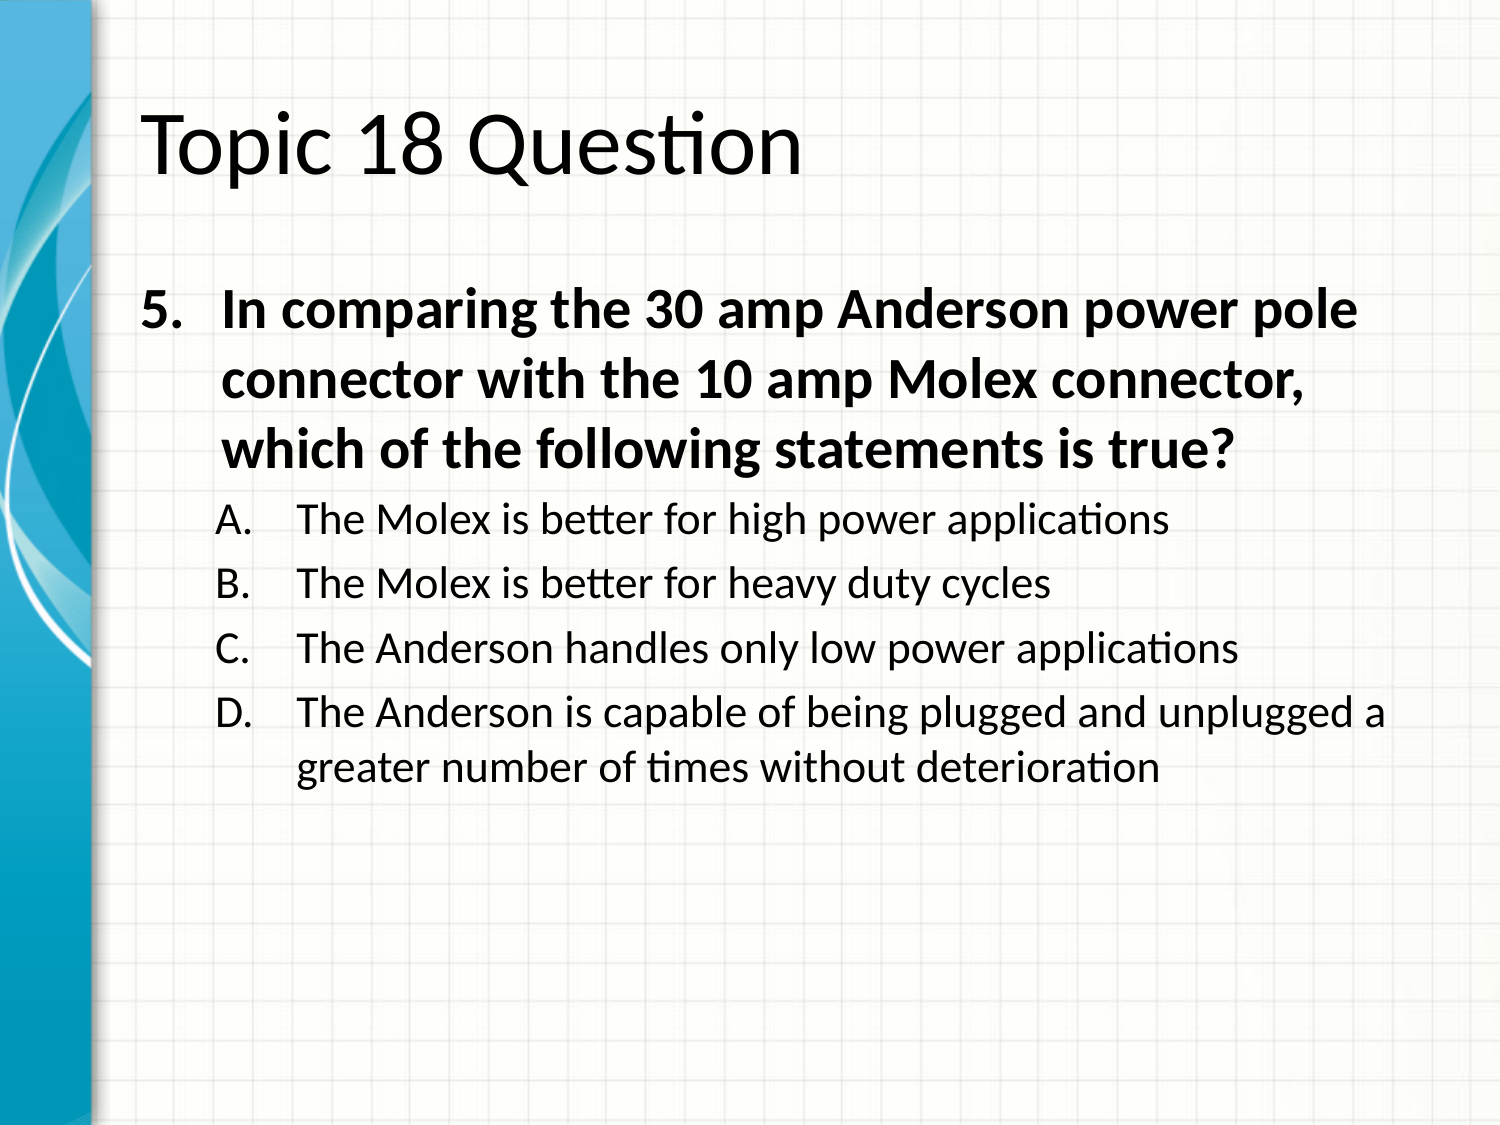

# Topic 18 Question
In comparing the 30 amp Anderson power pole connector with the 10 amp Molex connector, which of the following statements is true?
The Molex is better for high power applications
The Molex is better for heavy duty cycles
The Anderson handles only low power applications
The Anderson is capable of being plugged and unplugged a greater number of times without deterioration